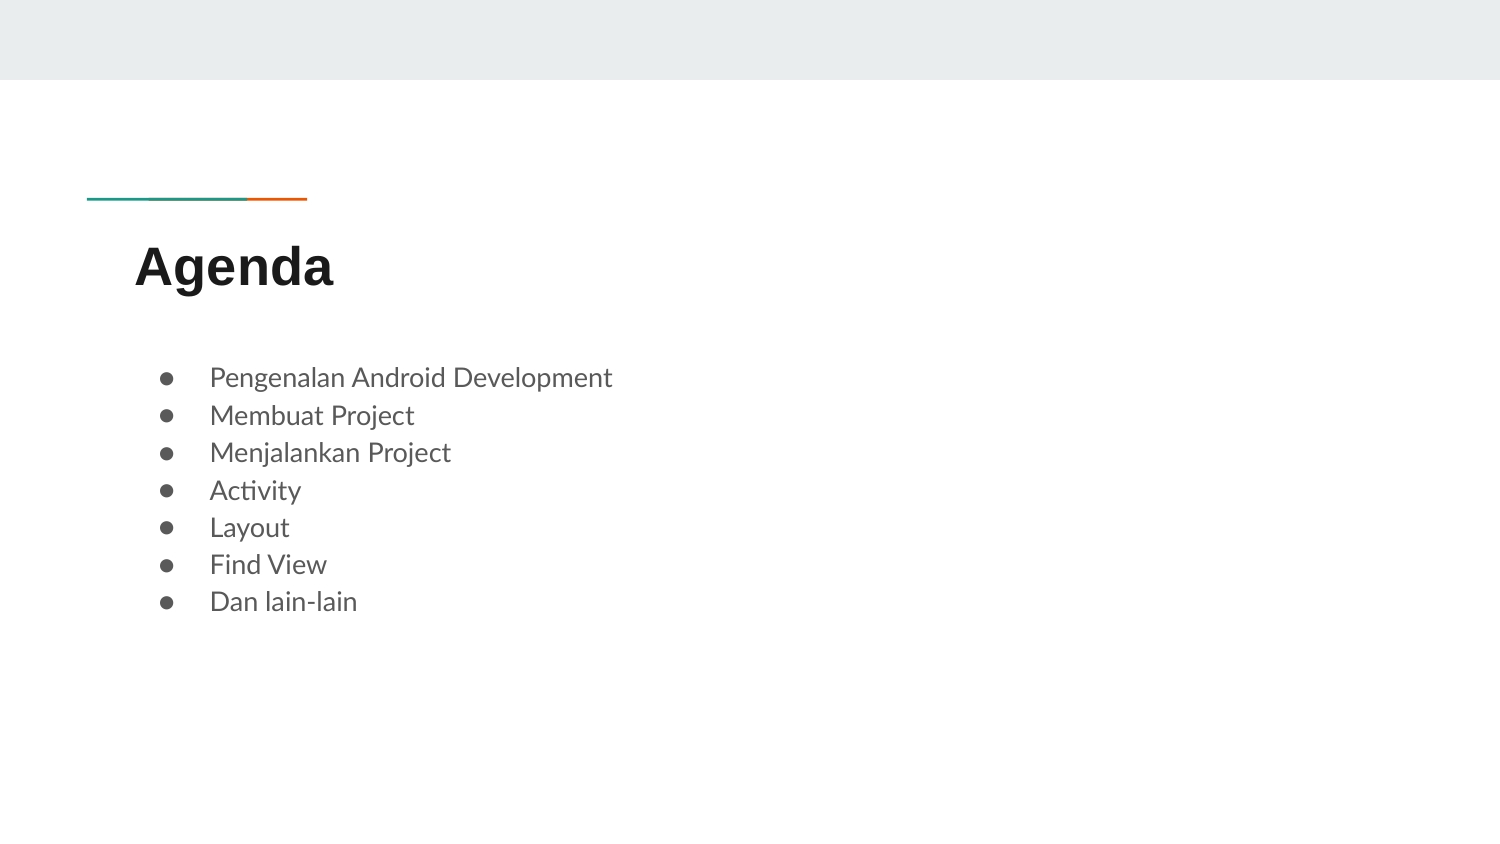

# Agenda
Pengenalan Android Development
Membuat Project
Menjalankan Project
Activity
Layout
Find View
Dan lain-lain